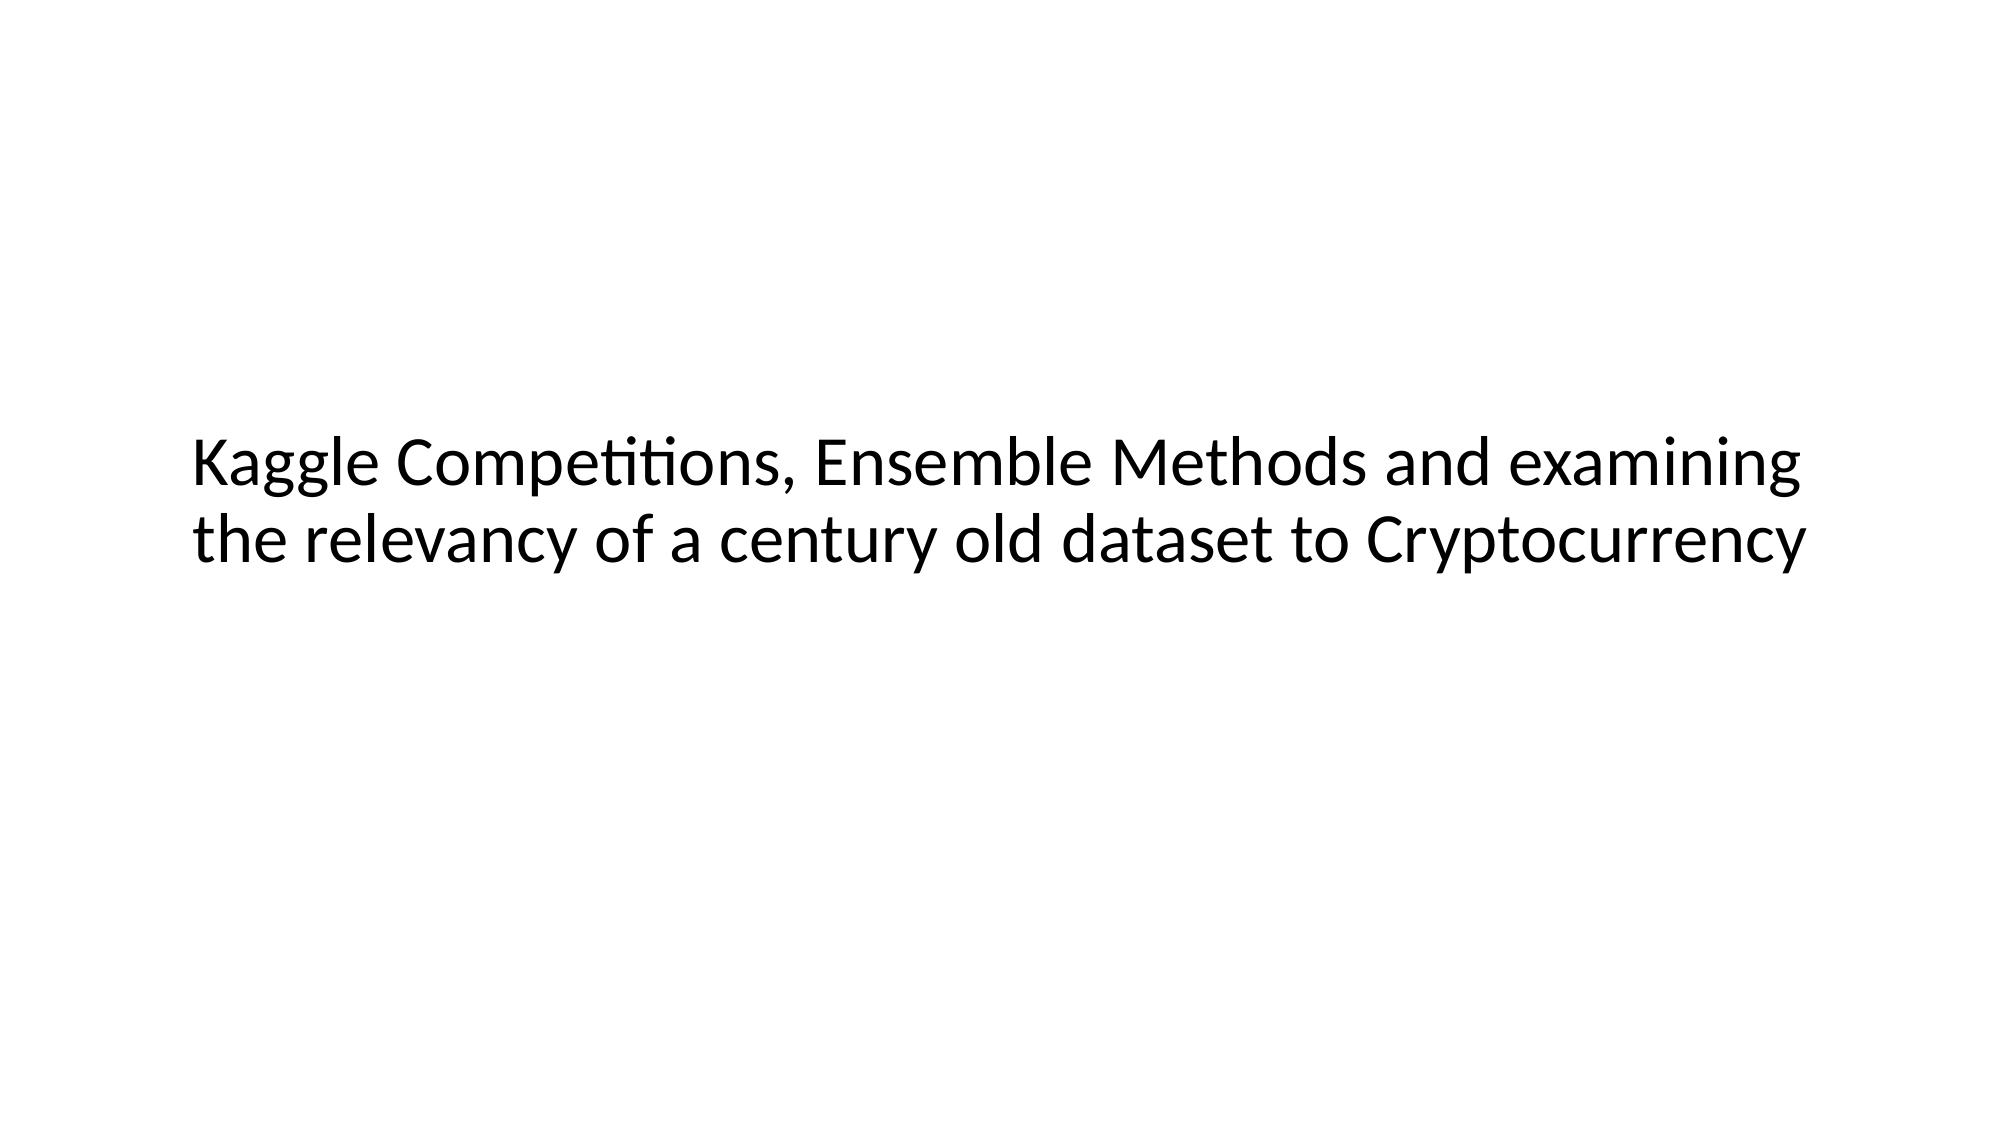

# Kaggle Competitions, Ensemble Methods and examining the relevancy of a century old dataset to Cryptocurrency